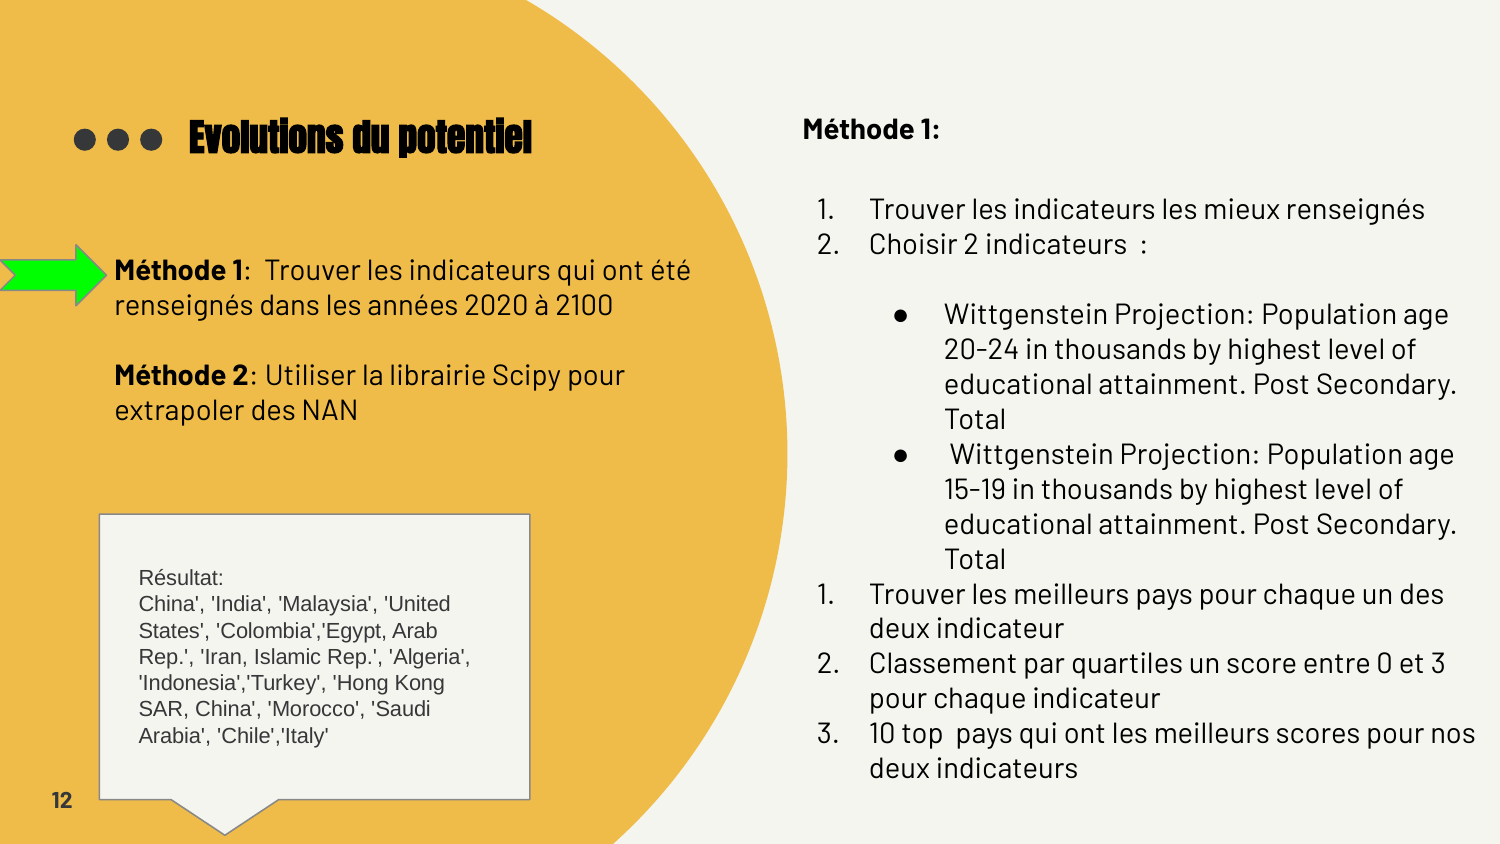

# Evolutions du potentiel
Méthode 1:
Trouver les indicateurs les mieux renseignés
Choisir 2 indicateurs  :

Wittgenstein Projection: Population age 20-24 in thousands by highest level of educational attainment. Post Secondary. Total
 Wittgenstein Projection: Population age 15-19 in thousands by highest level of educational attainment. Post Secondary. Total
Trouver les meilleurs pays pour chaque un des deux indicateur
Classement par quartiles un score entre 0 et 3 pour chaque indicateur
10 top  pays qui ont les meilleurs scores pour nos deux indicateurs
Méthode 1:  Trouver les indicateurs qui ont été renseignés dans les années 2020 à 2100

Méthode 2: Utiliser la librairie Scipy pour extrapoler des NAN

Résultat:
China', 'India', 'Malaysia', 'United States', 'Colombia','Egypt, Arab Rep.', 'Iran, Islamic Rep.', 'Algeria', 'Indonesia','Turkey', 'Hong Kong SAR, China', 'Morocco', 'Saudi Arabia', 'Chile','Italy'

12